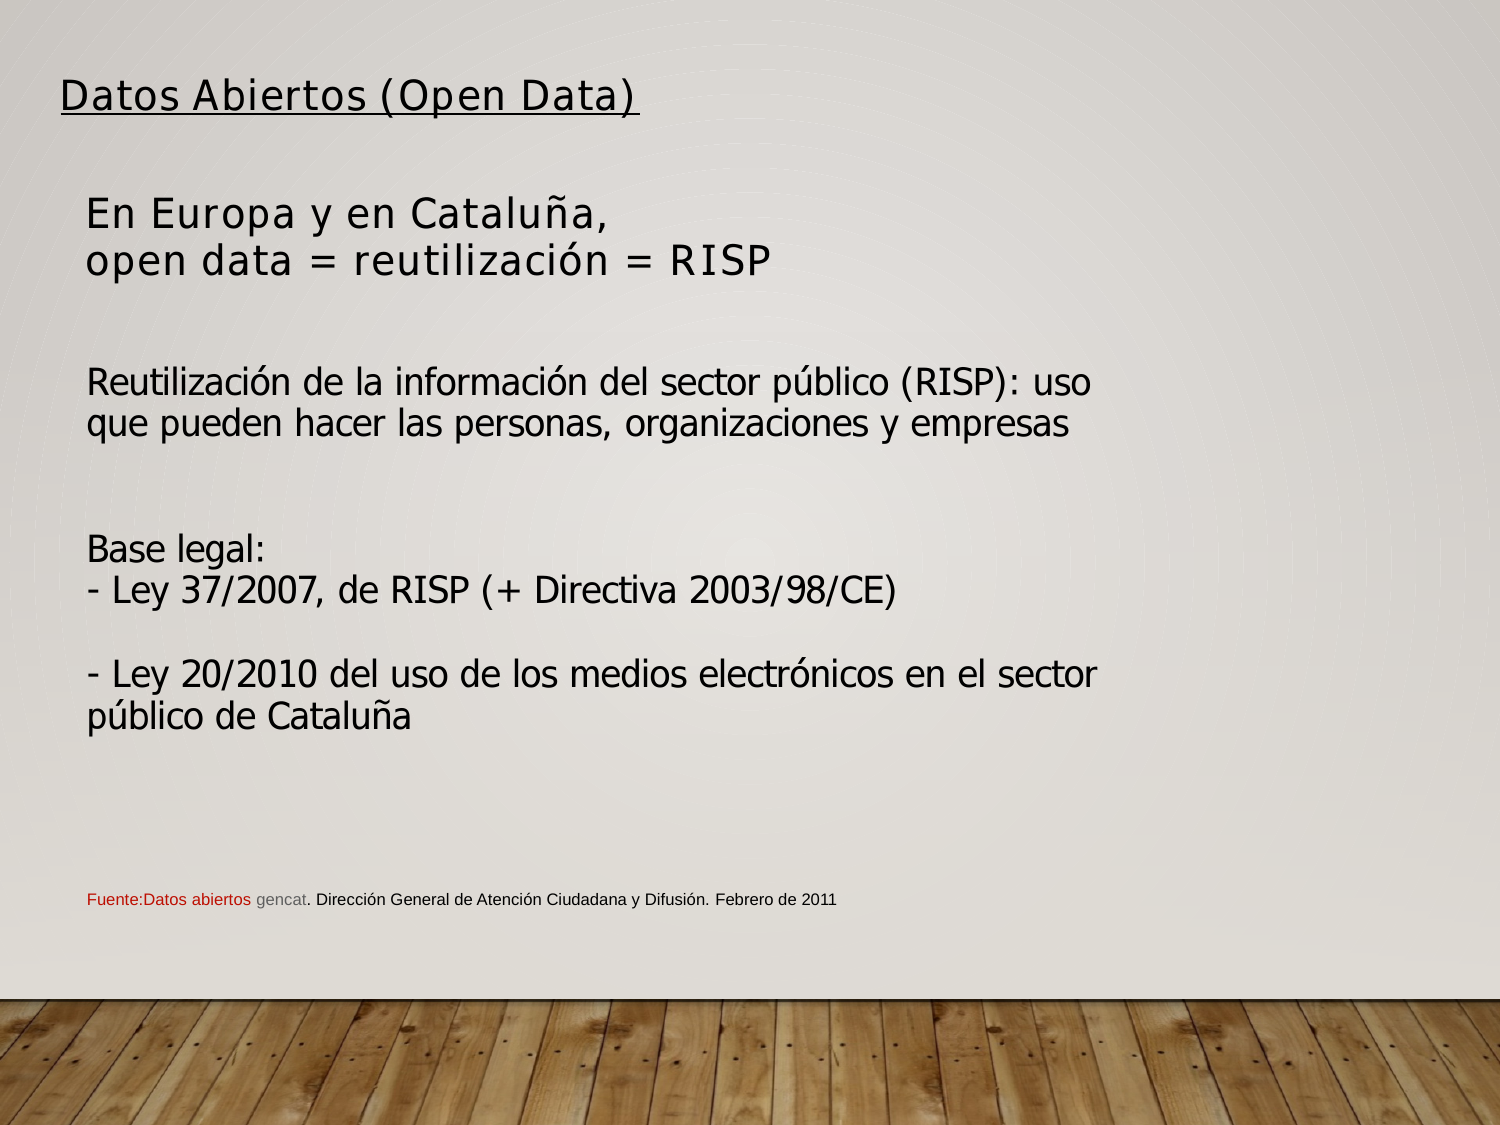

Datos Abiertos (Open Data)
En Europa y en Cataluña,
open data = reutilización = RISP

Reutilización de la información del sector público (RISP): uso
que pueden hacer las personas, organizaciones y empresas

Base legal:
- Ley 37/2007, de RISP (+ Directiva 2003/98/CE)

- Ley 20/2010 del uso de los medios electrónicos en el sector
público de Cataluña

Fuente:Datos abiertos gencat. Dirección General de Atención Ciudadana y Difusión. Febrero de 2011